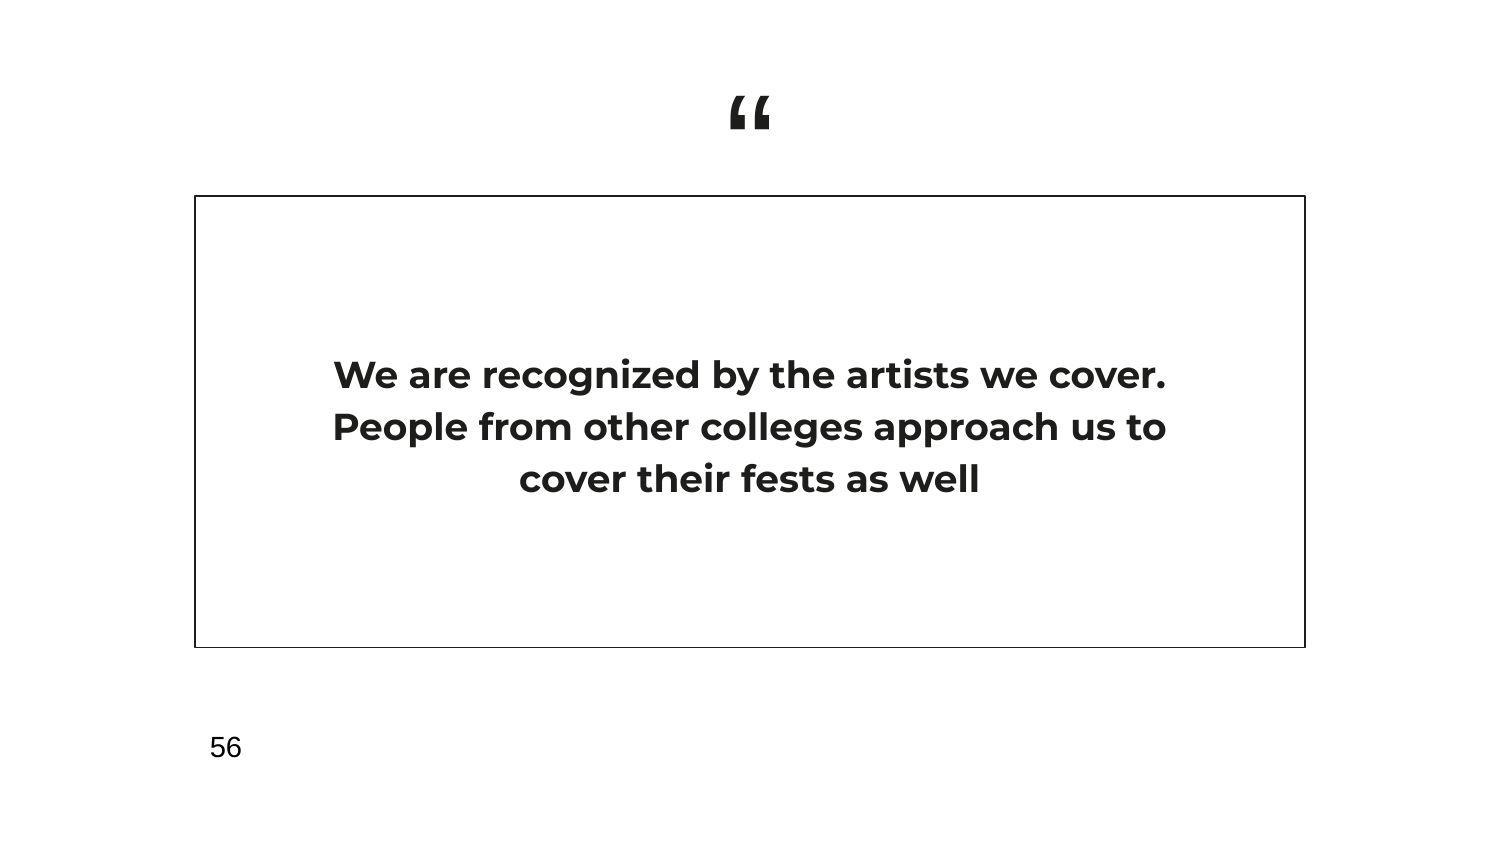

We are recognized by the artists we cover. People from other colleges approach us to cover their fests as well
56